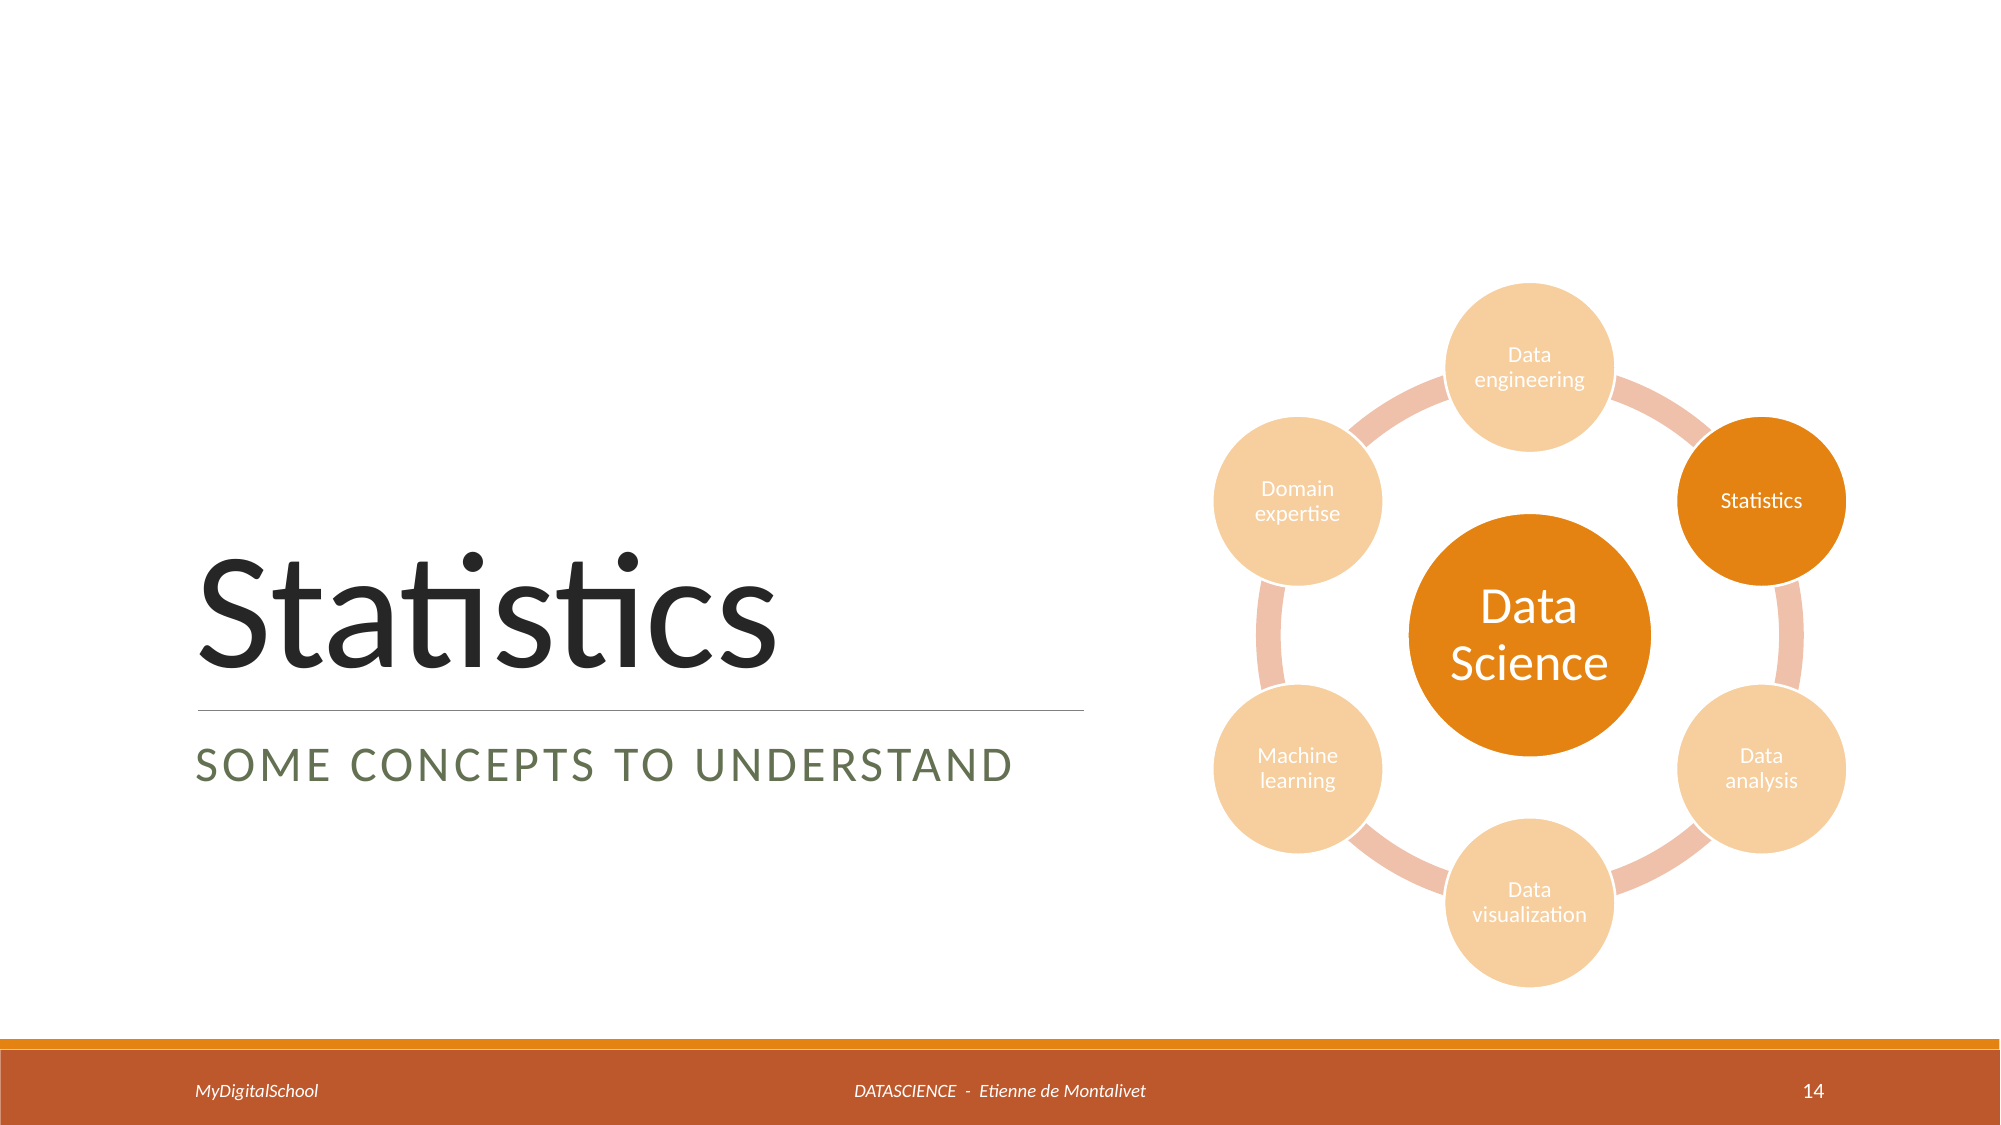

# Statistics
Data Science
Data engineering
Statistics
Data analysis
Data visualization
Machine learning
Domain expertise
Some concepts to understand
MyDigitalSchool
DATASCIENCE  -  Etienne de Montalivet
14